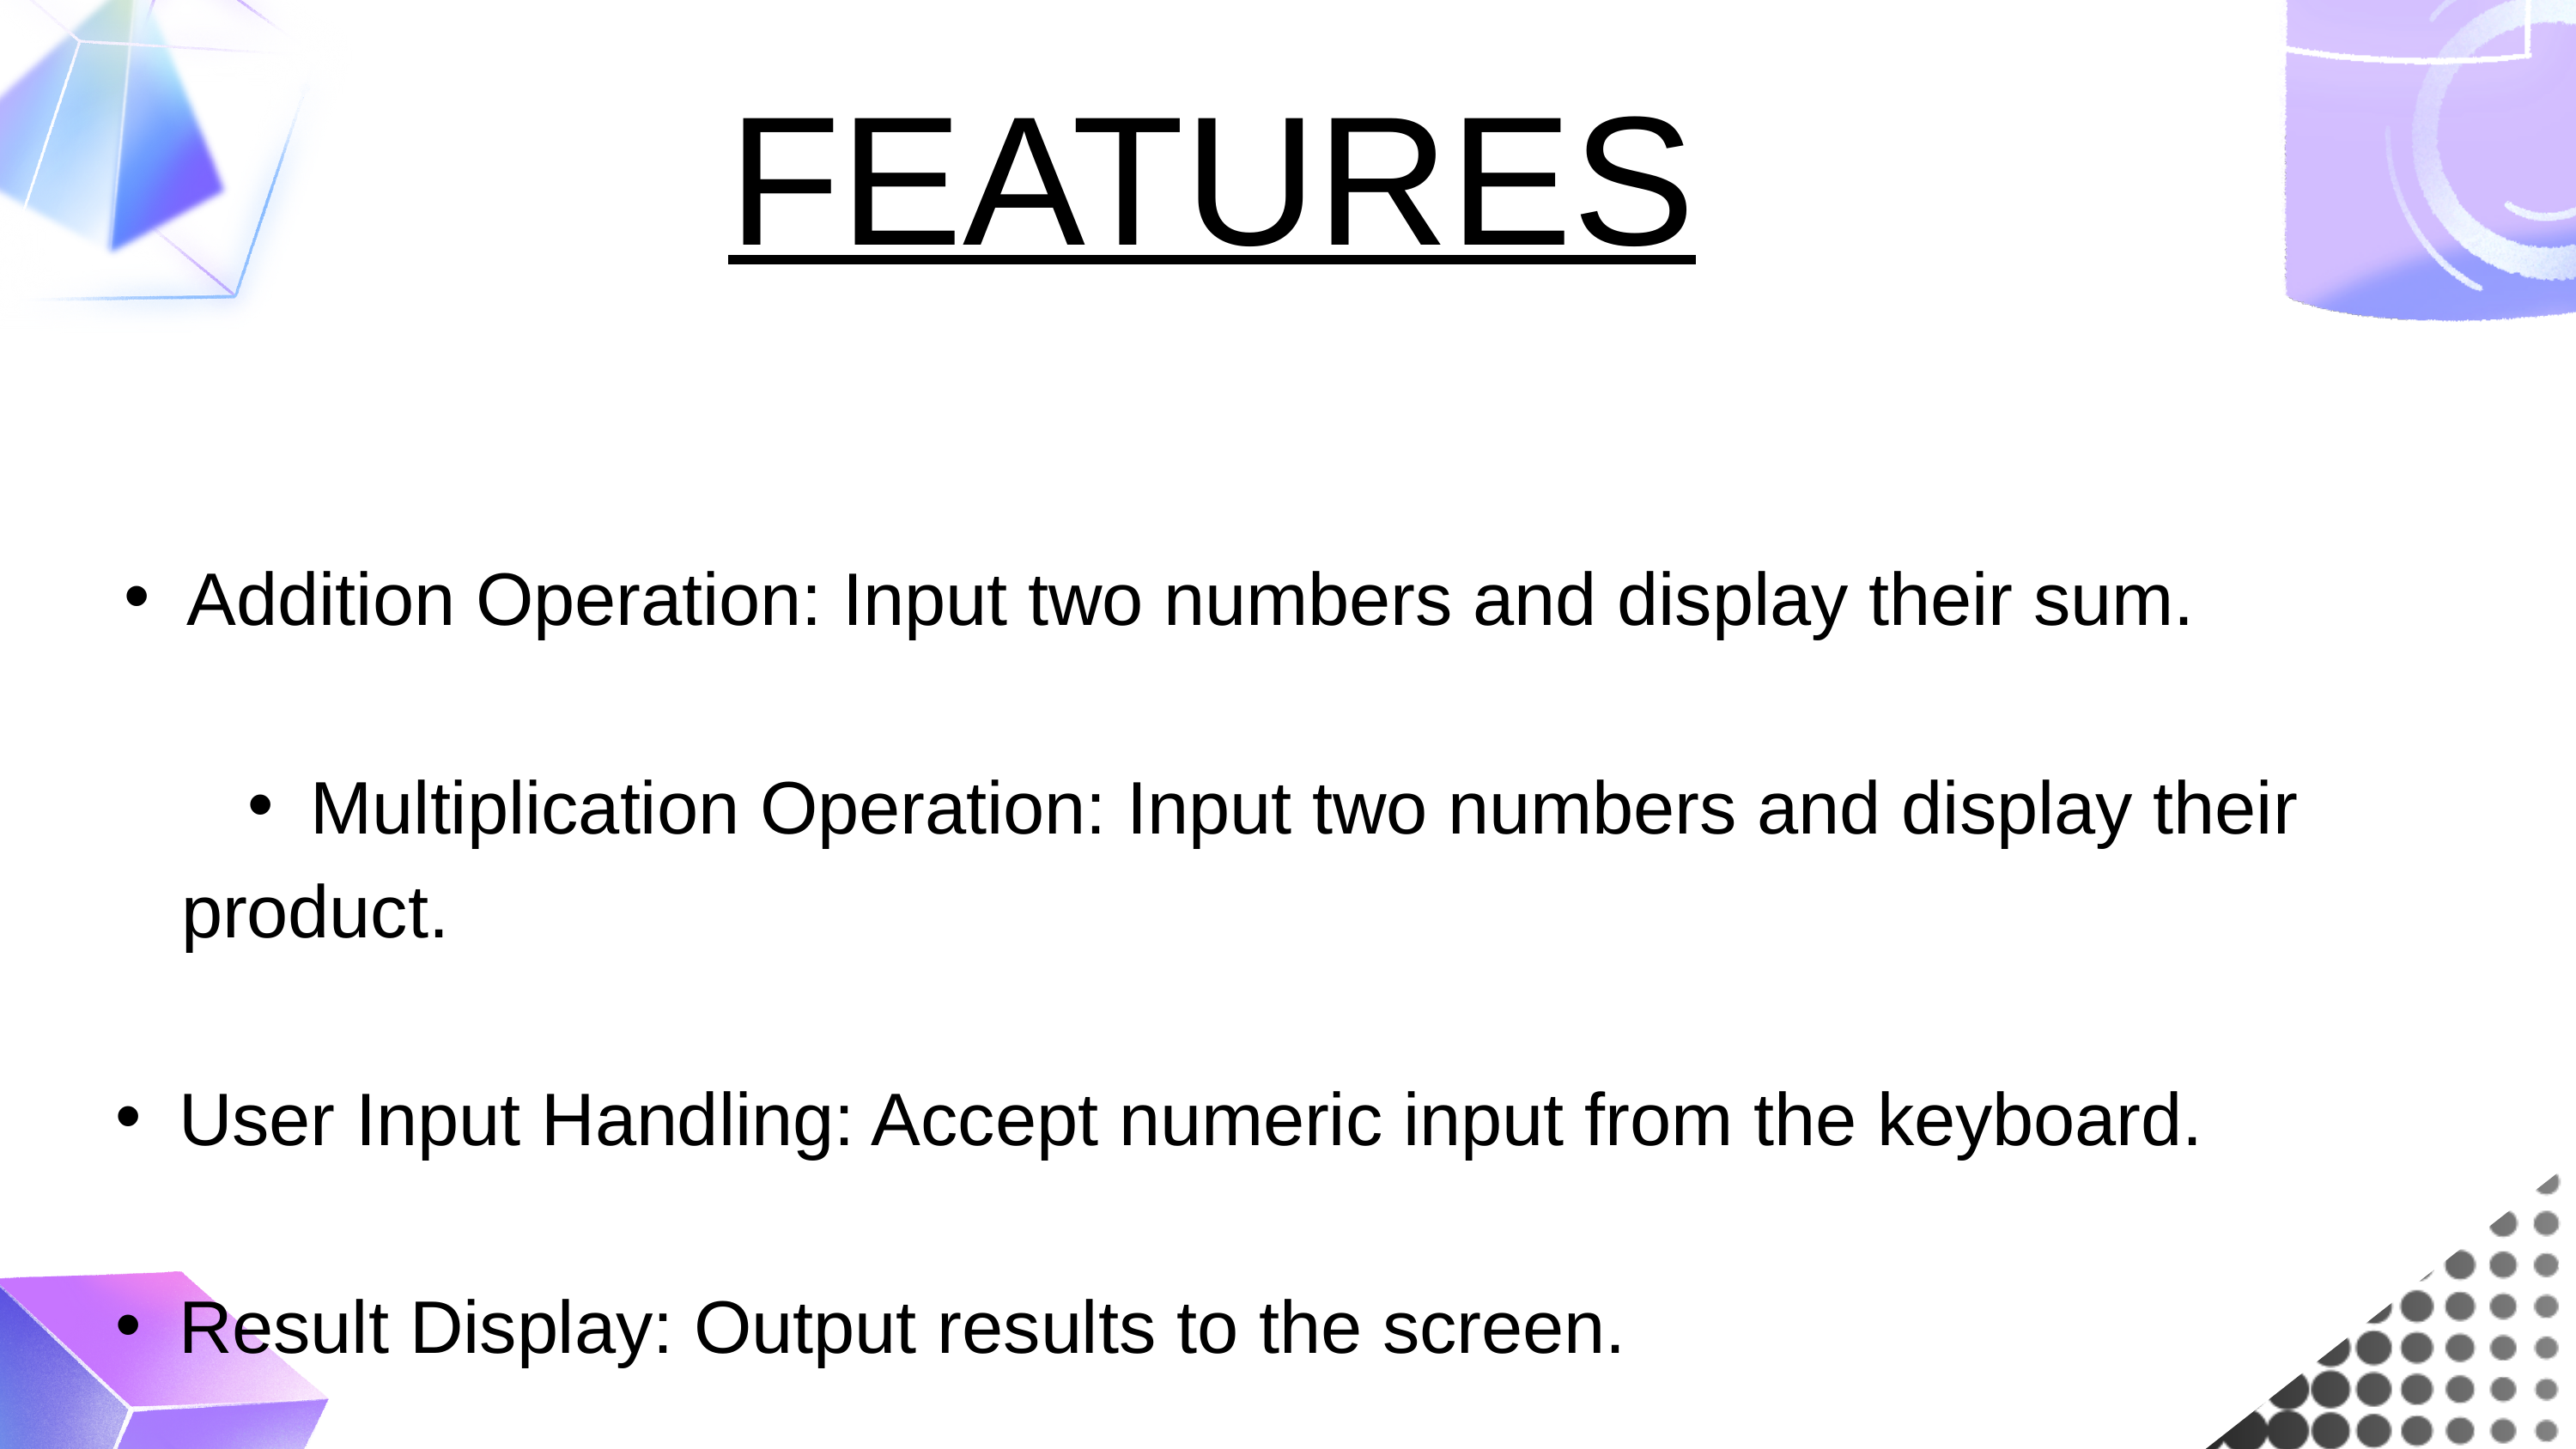

FEATURES
Addition Operation: Input two numbers and display their sum.
Multiplication Operation: Input two numbers and display their product.
User Input Handling: Accept numeric input from the keyboard.
Result Display: Output results to the screen.